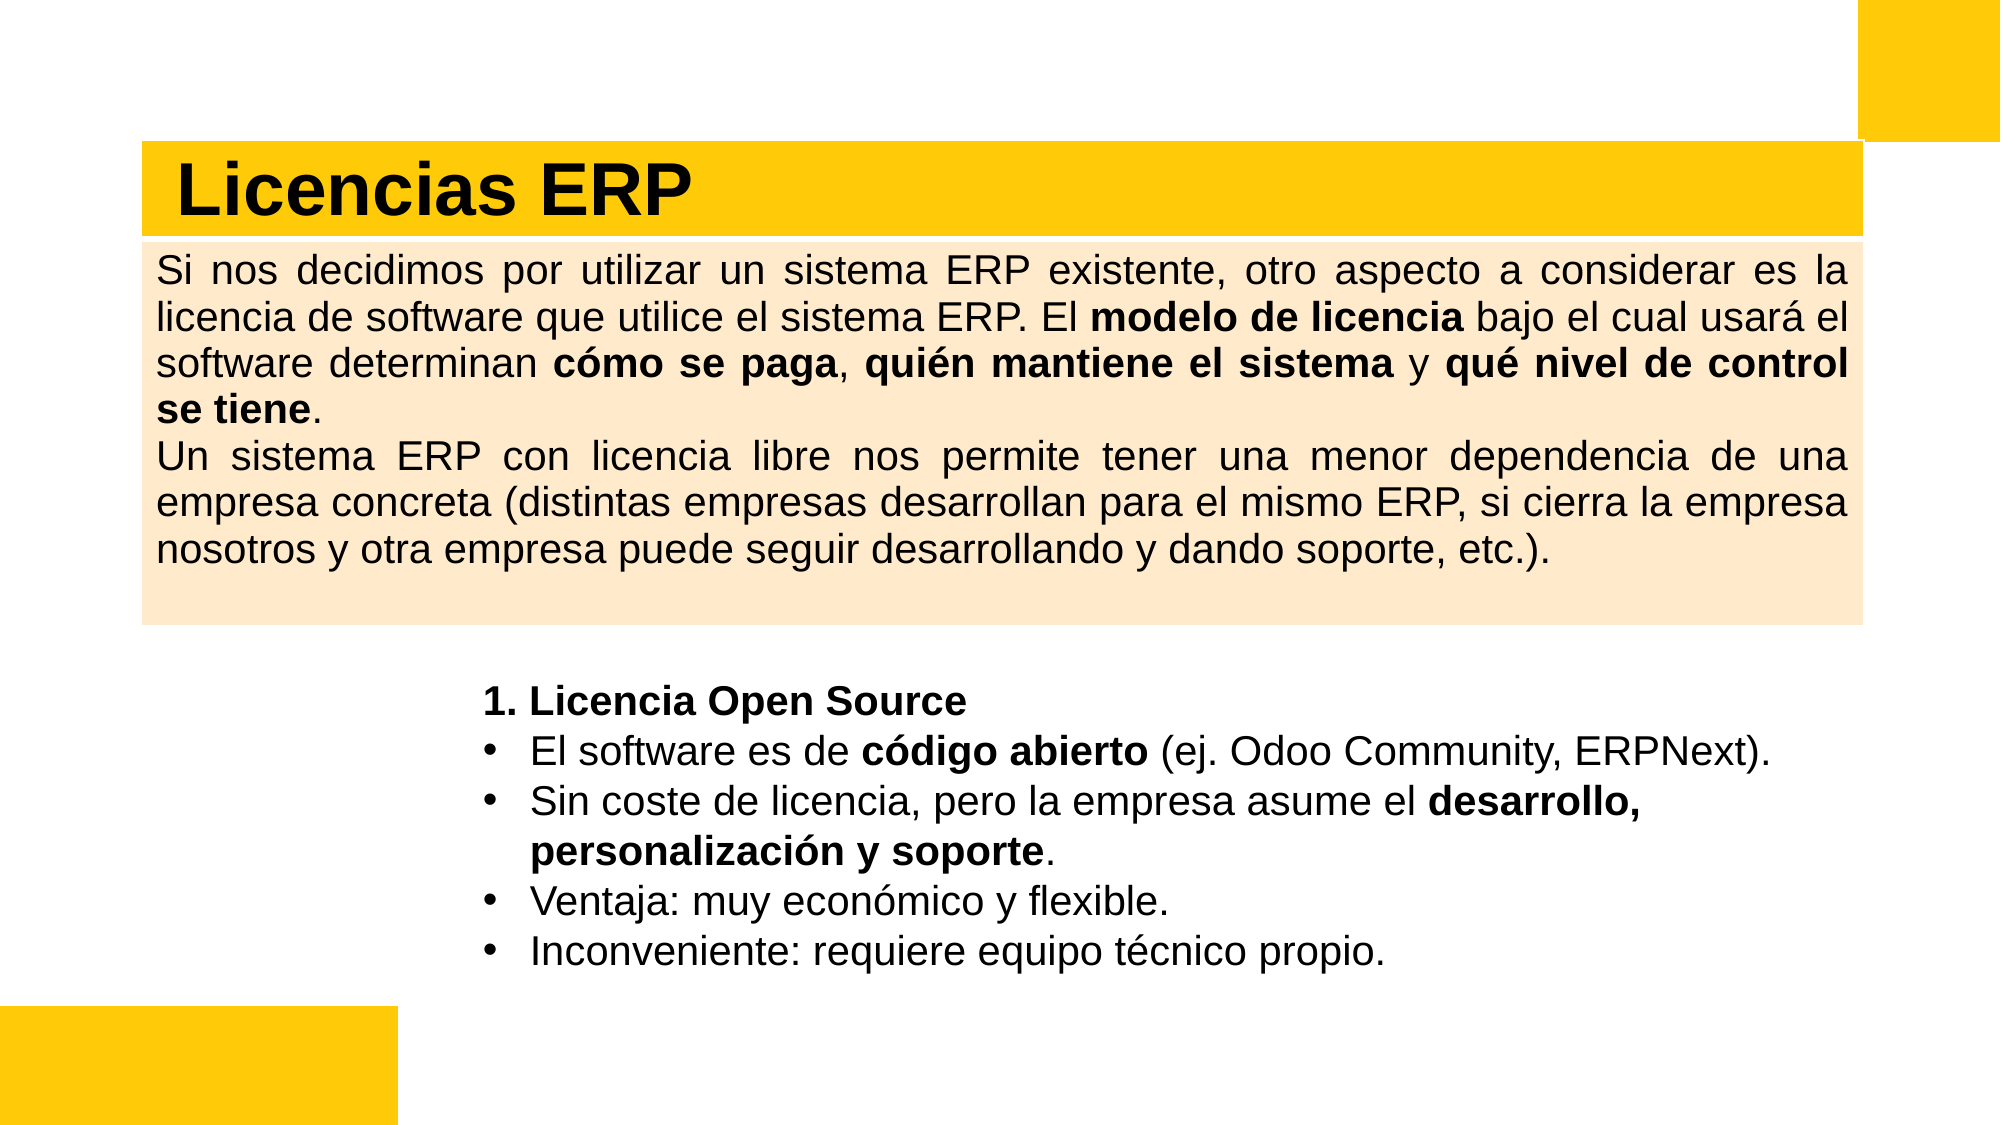

| Licencias ERP |
| --- |
| Si nos decidimos por utilizar un sistema ERP existente, otro aspecto a considerar es la licencia de software que utilice el sistema ERP. El modelo de licencia bajo el cual usará el software determinan cómo se paga, quién mantiene el sistema y qué nivel de control se tiene. Un sistema ERP con licencia libre nos permite tener una menor dependencia de una empresa concreta (distintas empresas desarrollan para el mismo ERP, si cierra la empresa nosotros y otra empresa puede seguir desarrollando y dando soporte, etc.). |
#
1. Licencia Open Source
El software es de código abierto (ej. Odoo Community, ERPNext).
Sin coste de licencia, pero la empresa asume el desarrollo, personalización y soporte.
Ventaja: muy económico y flexible.
Inconveniente: requiere equipo técnico propio.